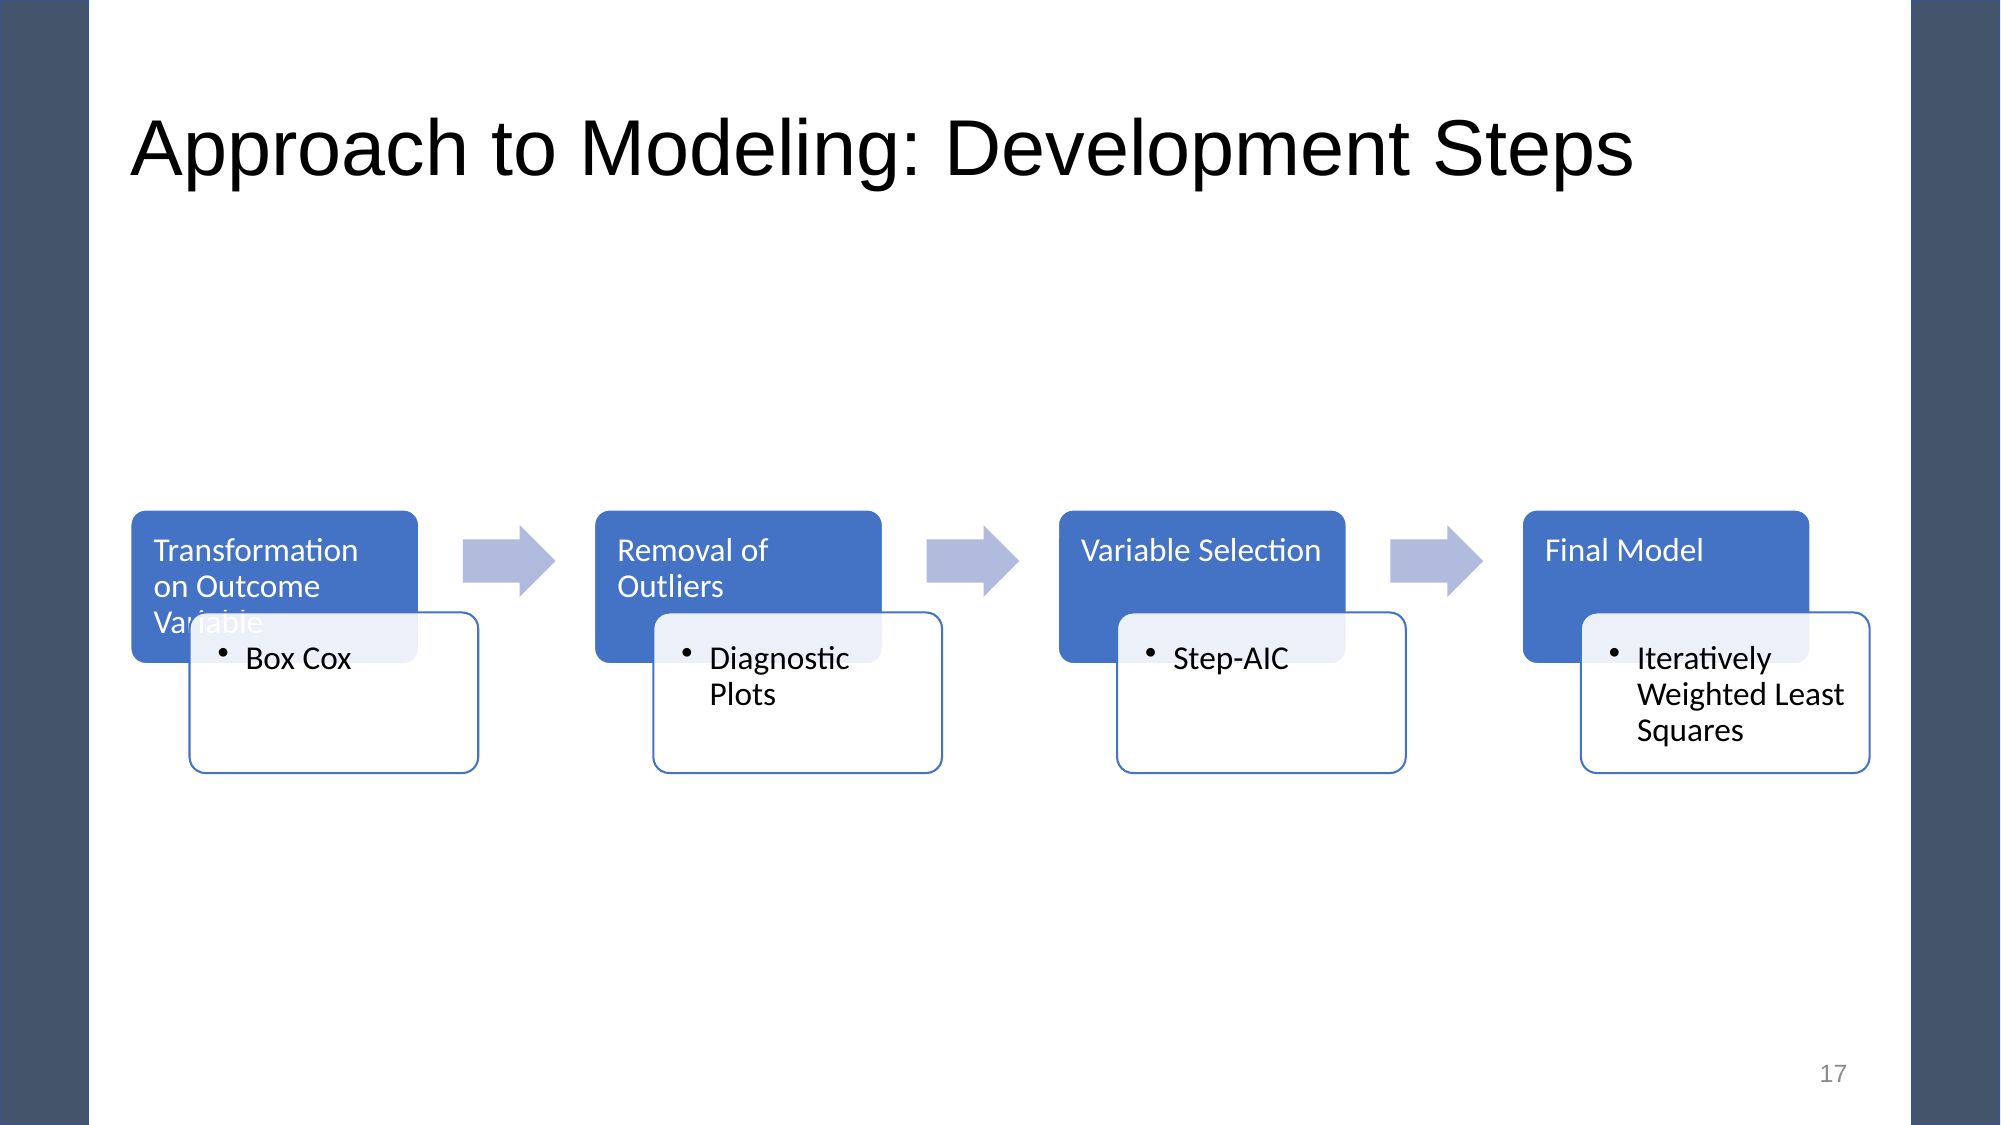

# Approach to Modeling: Development Steps
Transformation on Outcome Variable
Box Cox

Removal of Outliers
Diagnostic Plots

Variable Selection
Step-AIC

Final Model
Iteratively Weighted Least Squares
17